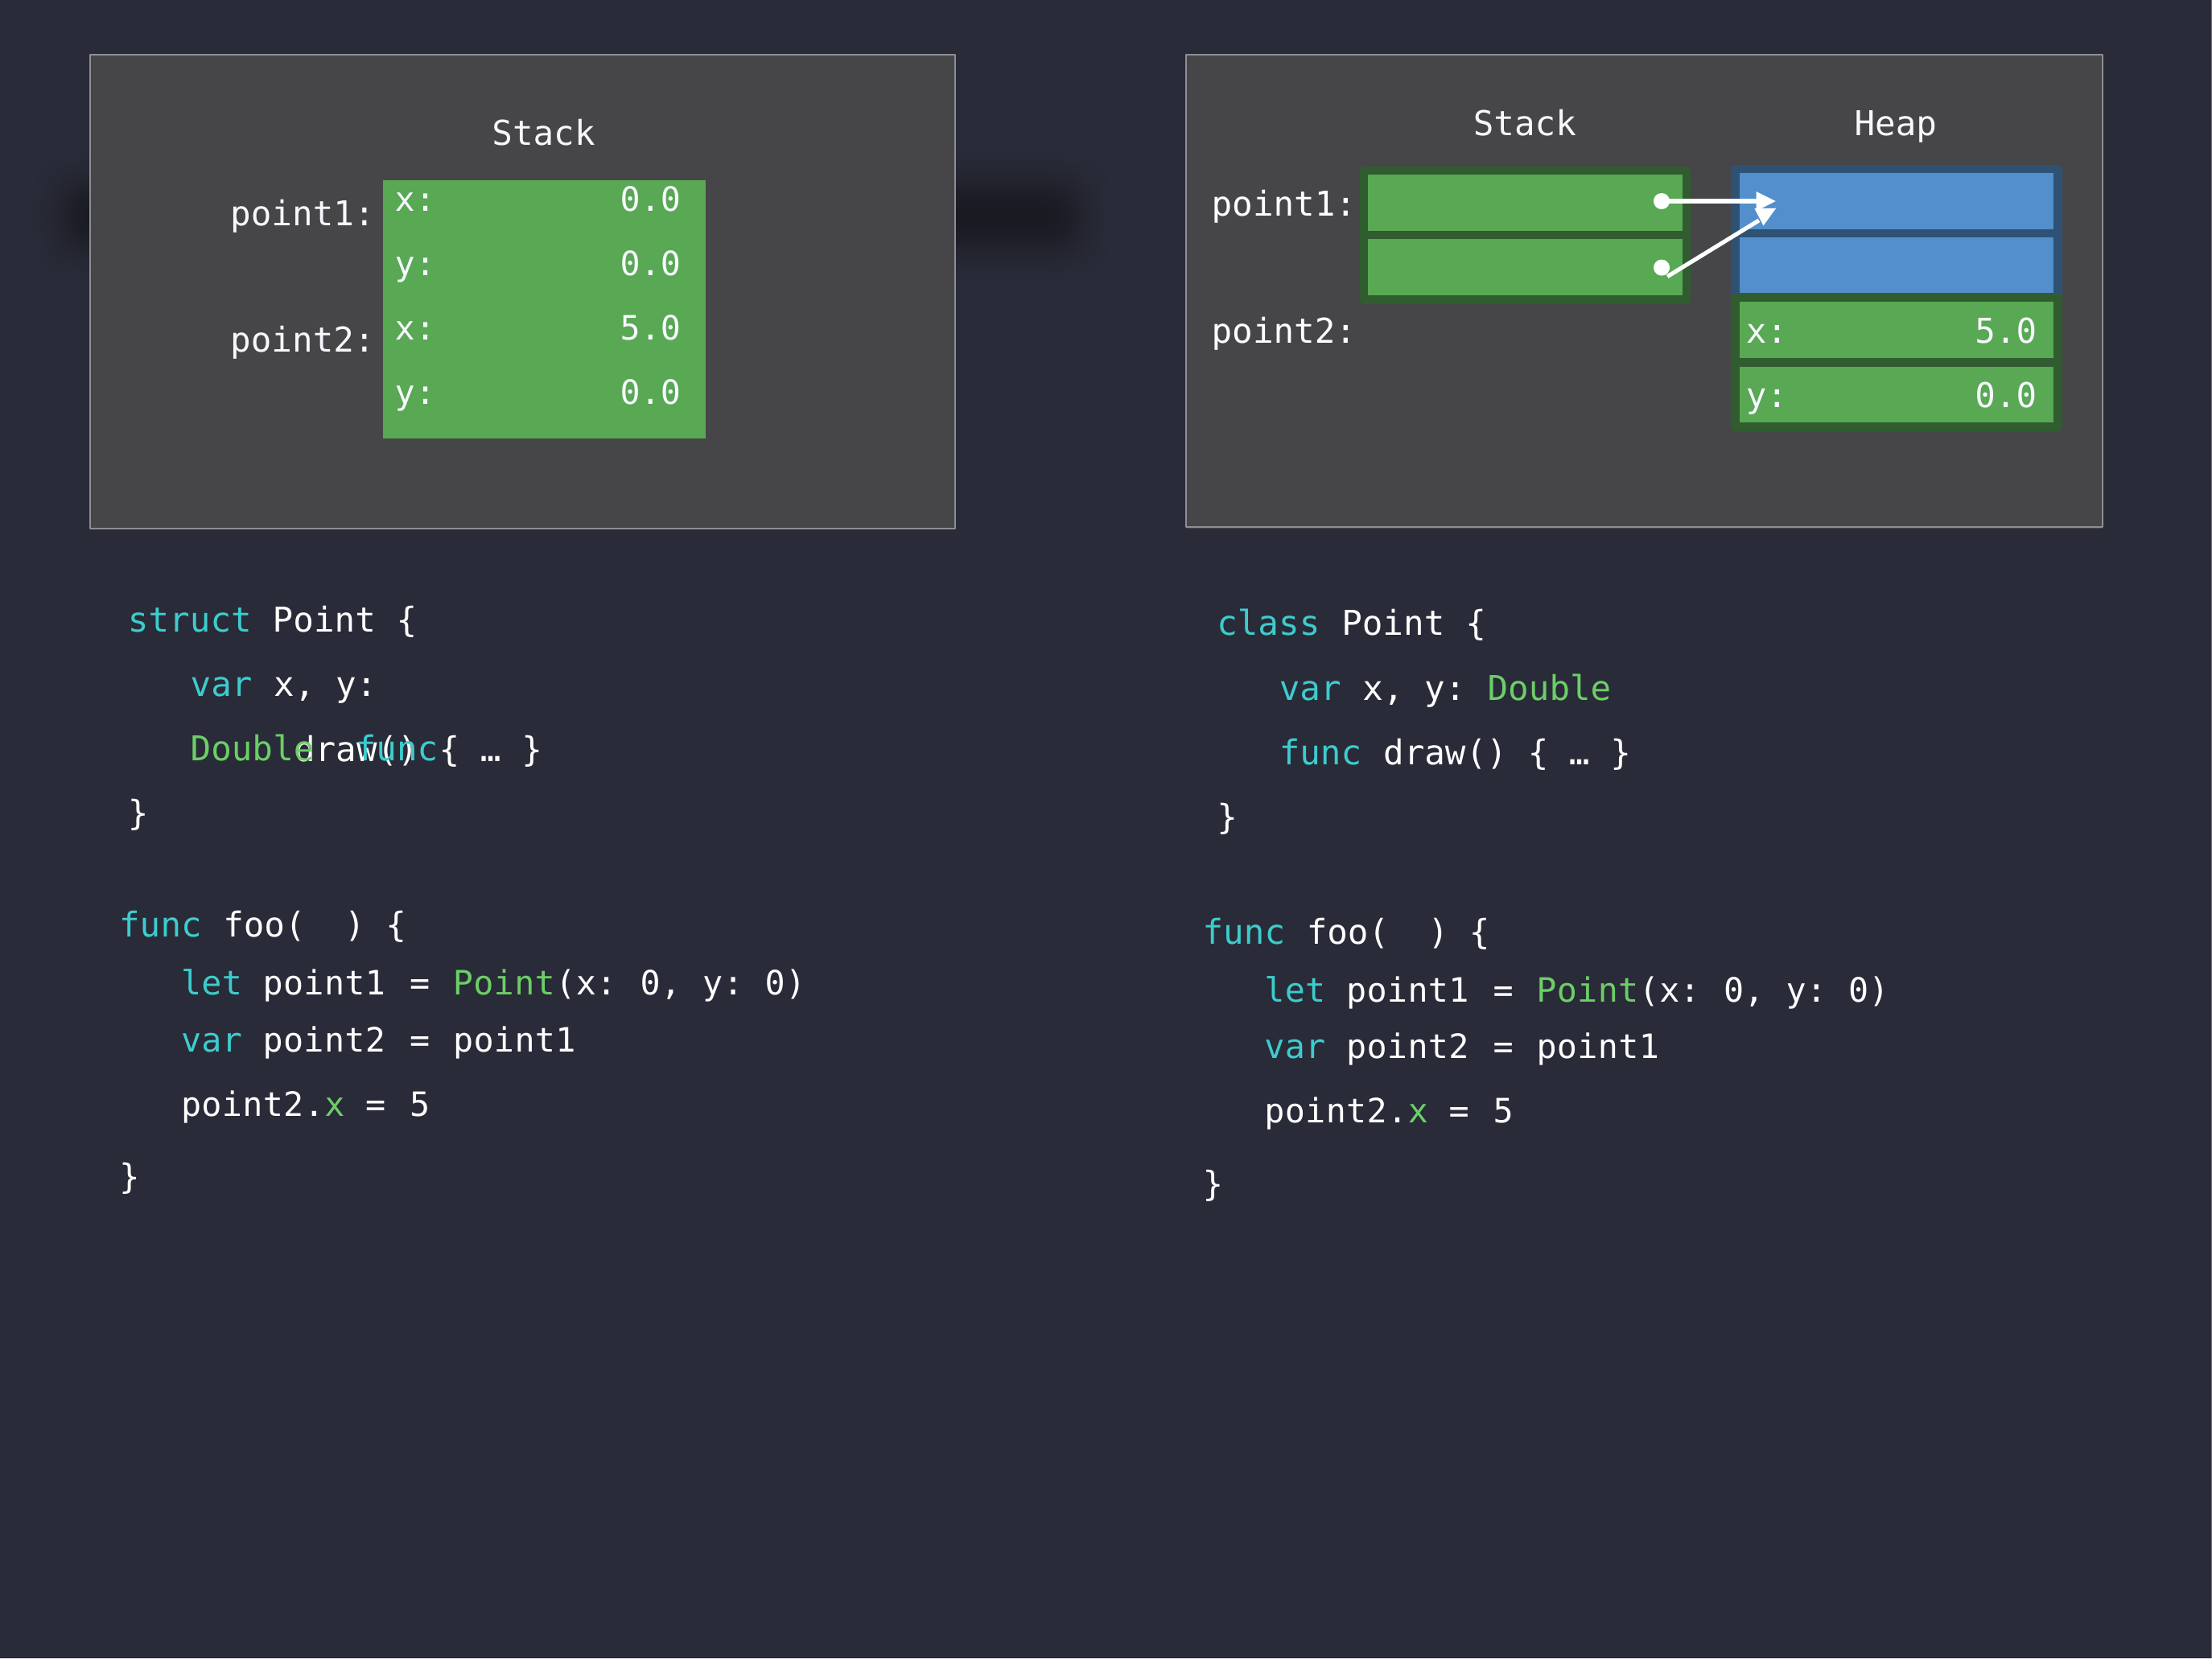

Heap
Stack
Stack

point1:  point2:

| x: | 0.0 |
| --- | --- |
| y: | 0.0 |
| x: | 5.0 |
| y: | 0.0 |
point1:

x:
y:
5.0
0.0
point2:

struct Point {
var	Double  func
}
class
var
Point {
x, y:
x, y:
Double
draw() { … }
func
draw() { … }
}
func
foo(
) {
func
foo(
) {
| let point1 | = | Point(x: | 0, | y: | 0) |
| --- | --- | --- | --- | --- | --- |
| var point2 | = | point1 |  |  |  |
| point2.x = | 5 |  |  |  |  |

}
| let point1 | = | Point(x: | 0, | y: | 0) |
| --- | --- | --- | --- | --- | --- |
| var point2 | = | point1 |  |  |  |
| point2.x = | 5 |  |  |  |  |

}